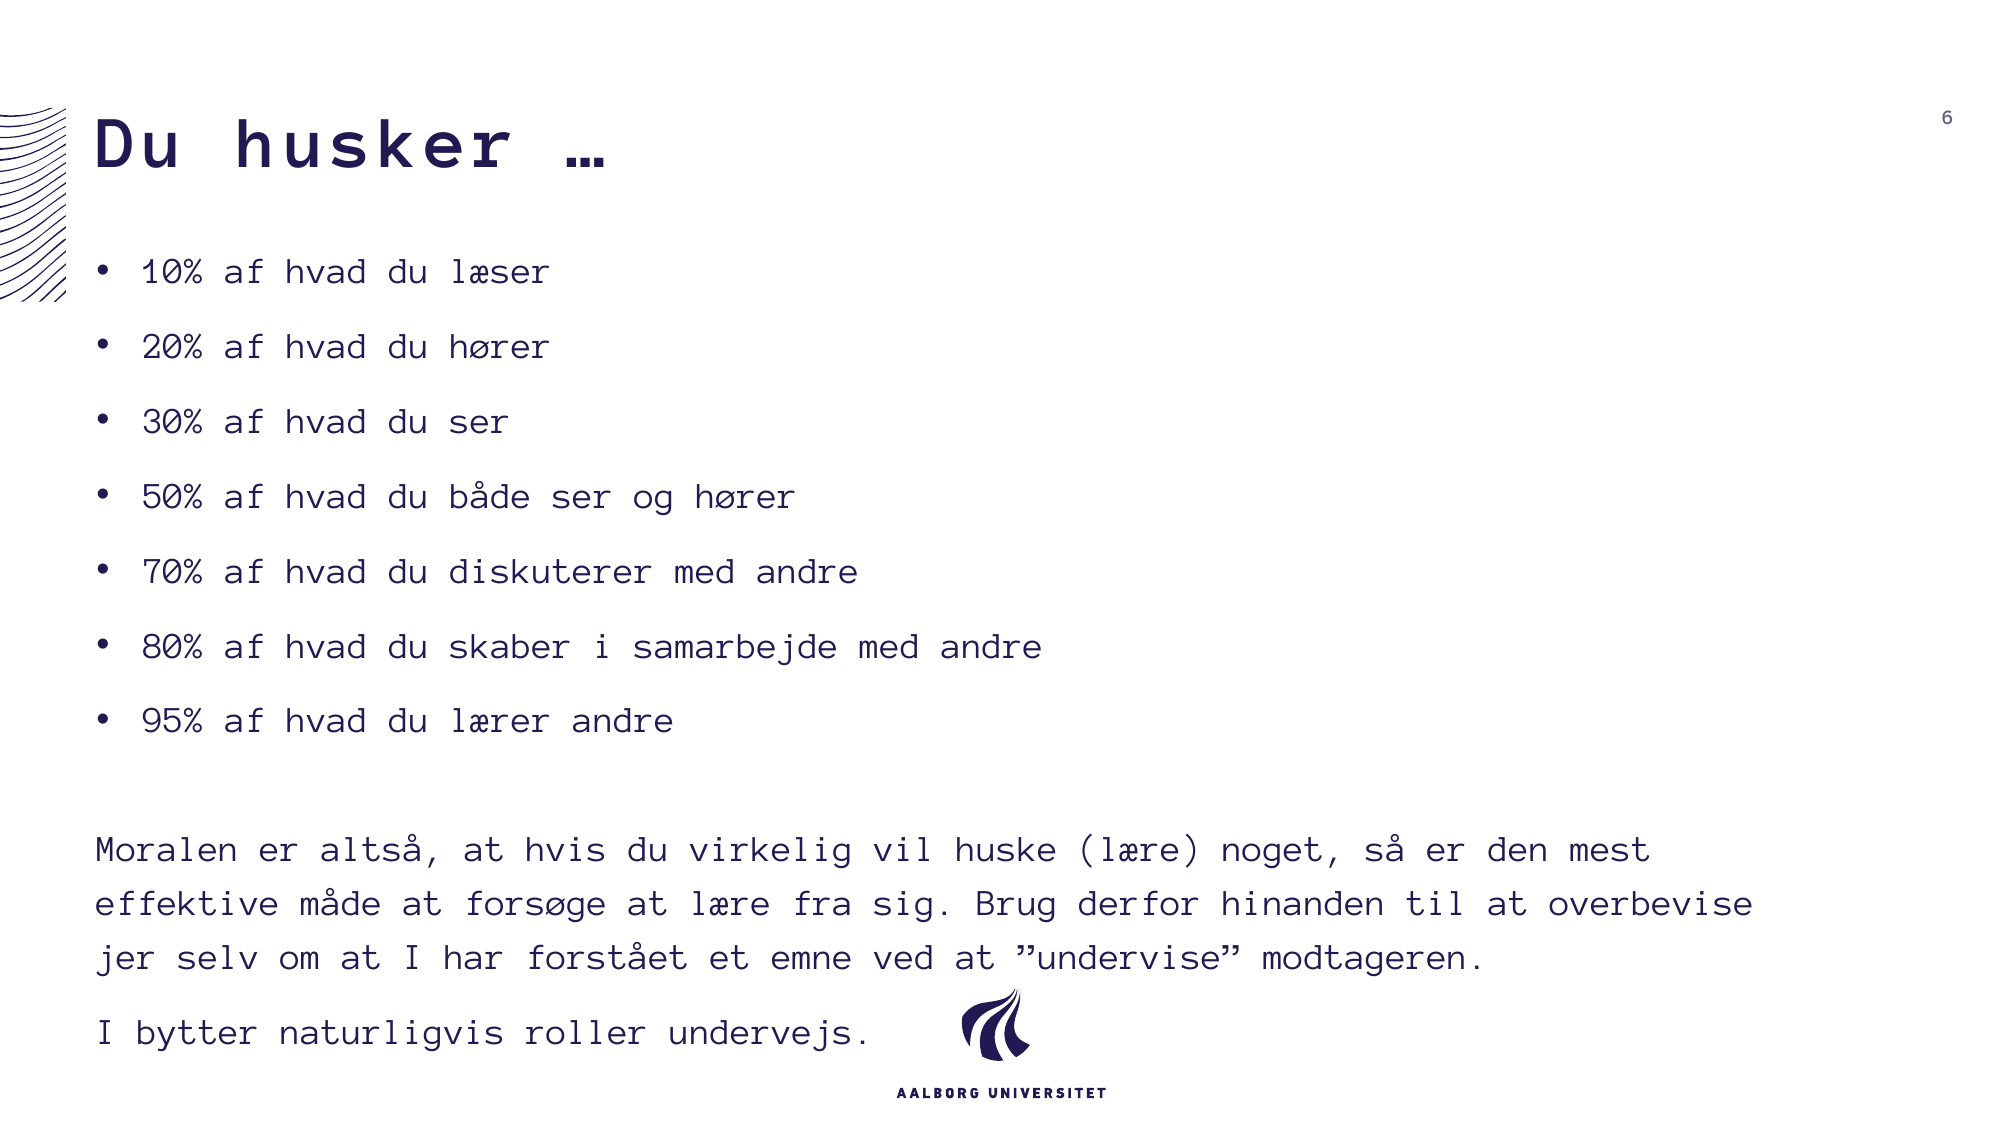

# Du husker …
6
10% af hvad du læser
20% af hvad du hører
30% af hvad du ser
50% af hvad du både ser og hører
70% af hvad du diskuterer med andre
80% af hvad du skaber i samarbejde med andre
95% af hvad du lærer andre
Moralen er altså, at hvis du virkelig vil huske (lære) noget, så er den mest effektive måde at forsøge at lære fra sig. Brug derfor hinanden til at overbevise jer selv om at I har forstået et emne ved at ”undervise” modtageren.
I bytter naturligvis roller undervejs.